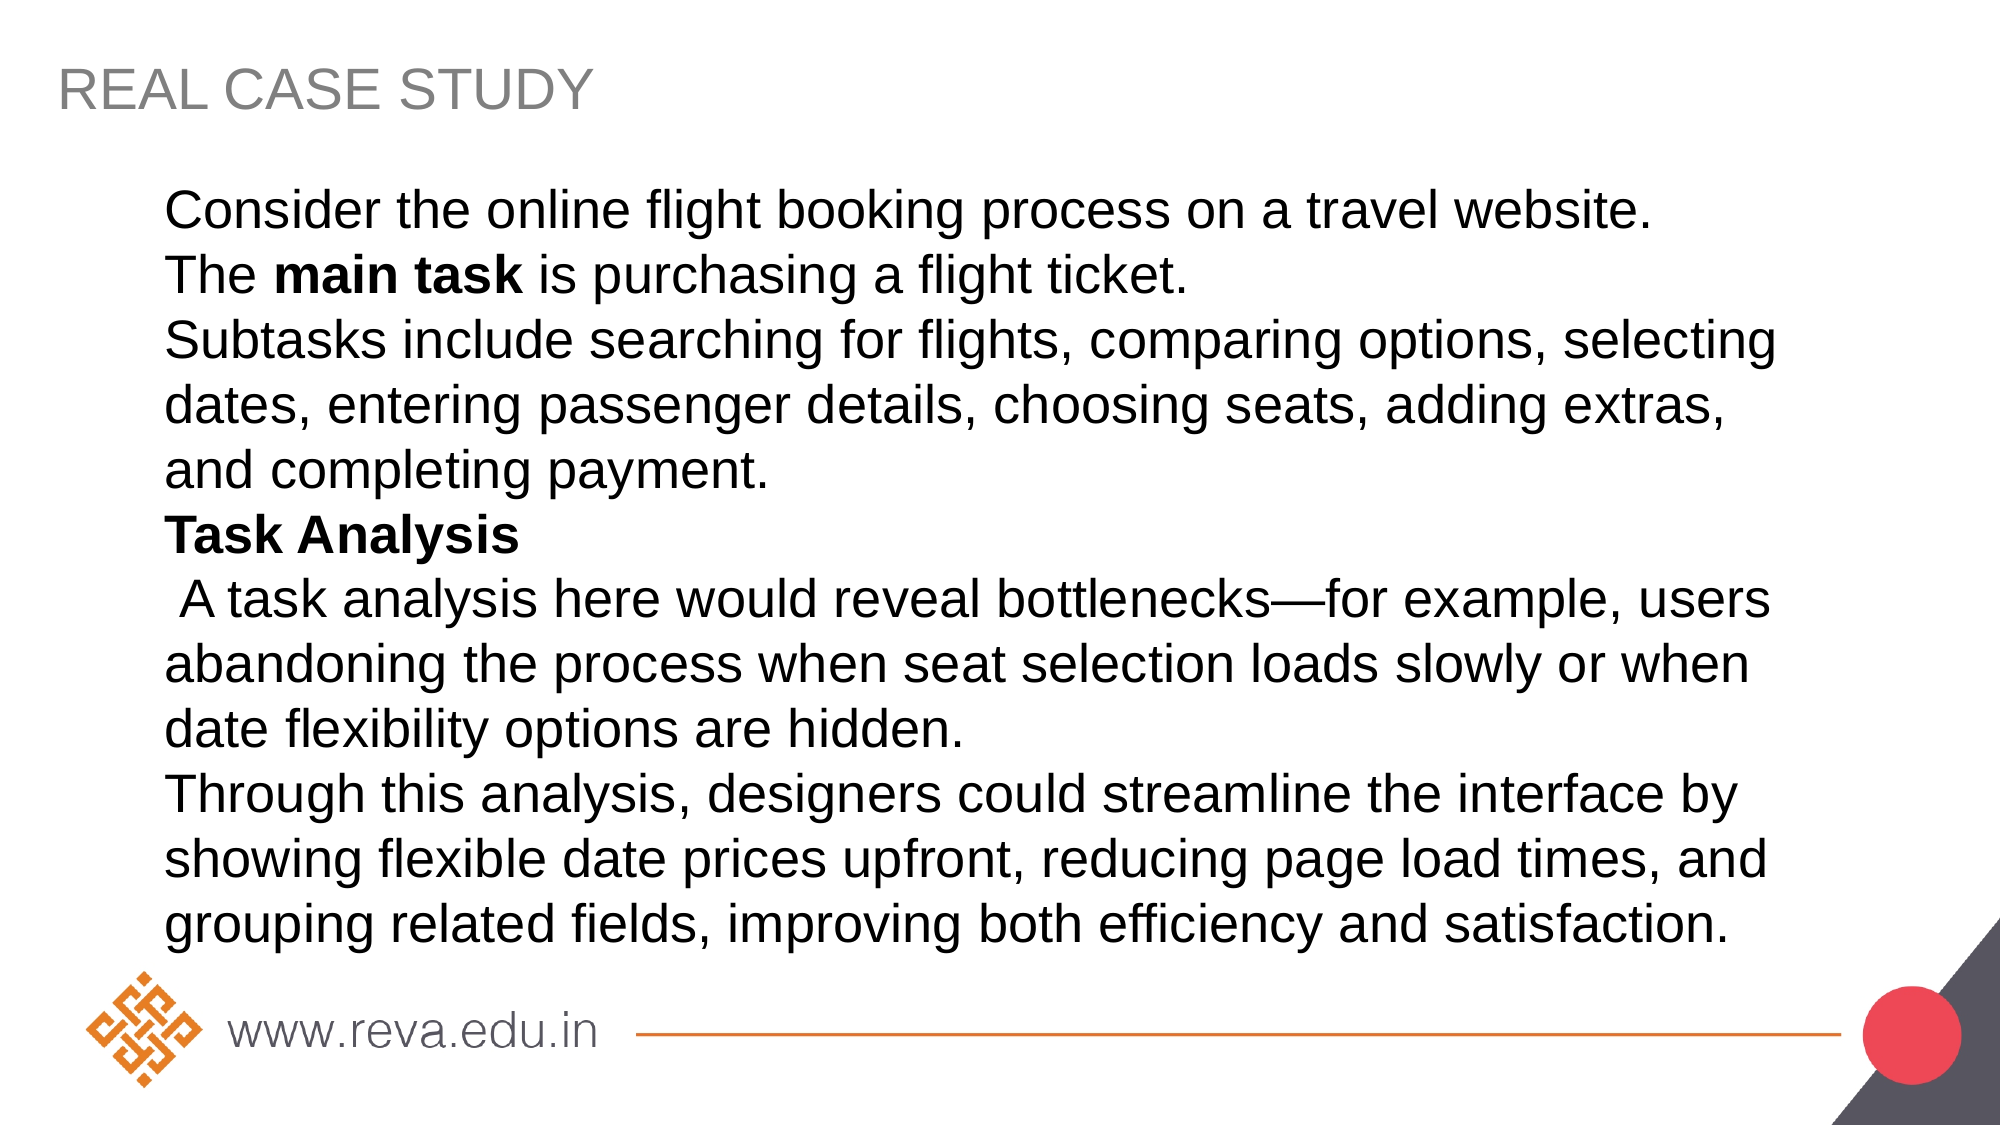

# Real case Study
Consider the online flight booking process on a travel website.
The main task is purchasing a flight ticket.
Subtasks include searching for flights, comparing options, selecting dates, entering passenger details, choosing seats, adding extras, and completing payment.
Task Analysis
 A task analysis here would reveal bottlenecks—for example, users abandoning the process when seat selection loads slowly or when date flexibility options are hidden.
Through this analysis, designers could streamline the interface by showing flexible date prices upfront, reducing page load times, and grouping related fields, improving both efficiency and satisfaction.